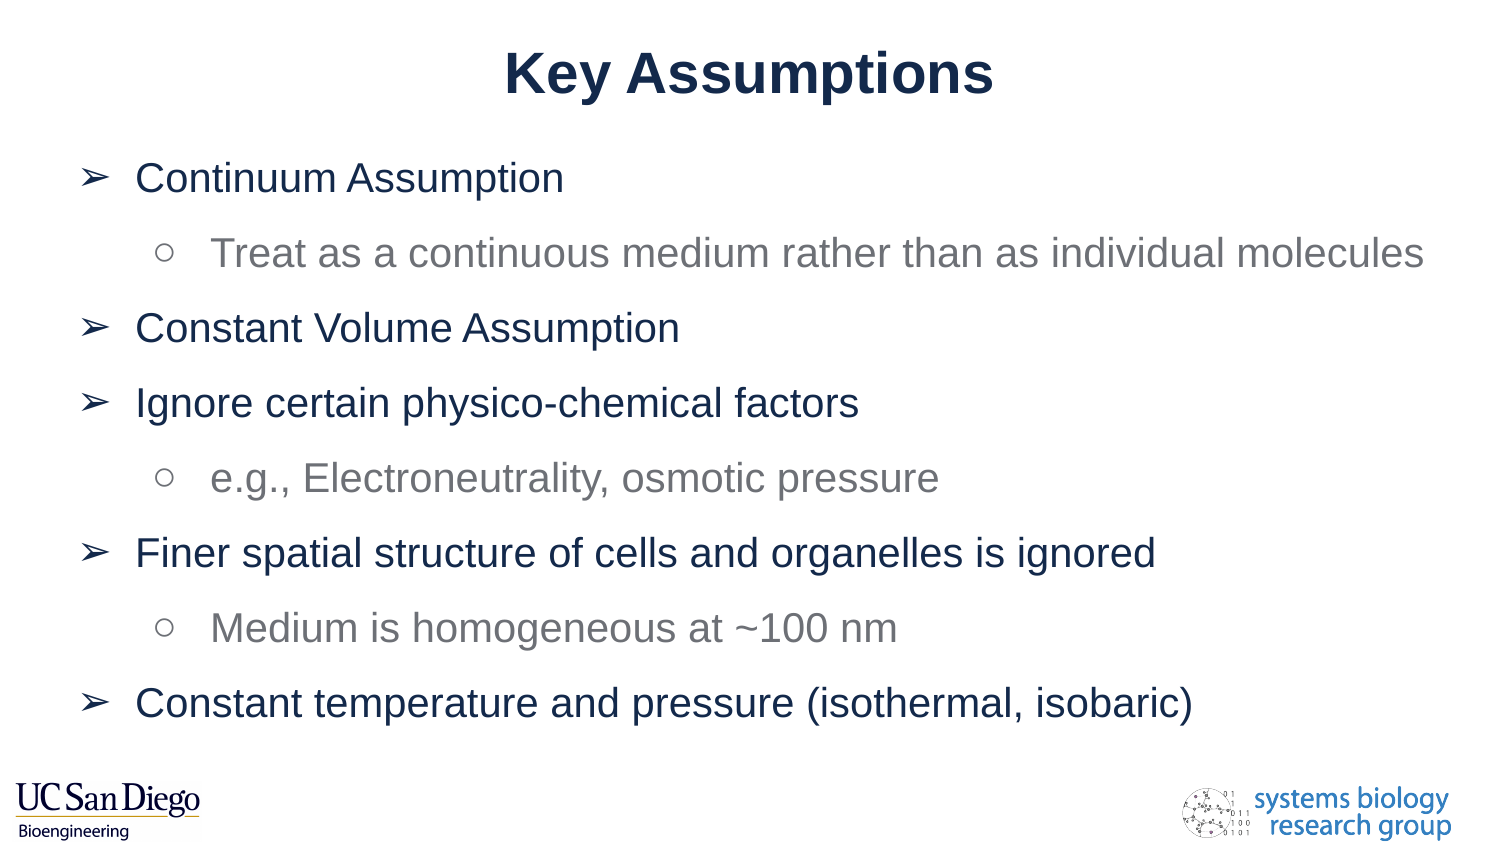

# Key Assumptions
Continuum Assumption
Treat as a continuous medium rather than as individual molecules
Constant Volume Assumption
Ignore certain physico-chemical factors
e.g., Electroneutrality, osmotic pressure
Finer spatial structure of cells and organelles is ignored
Medium is homogeneous at ~100 nm
Constant temperature and pressure (isothermal, isobaric)